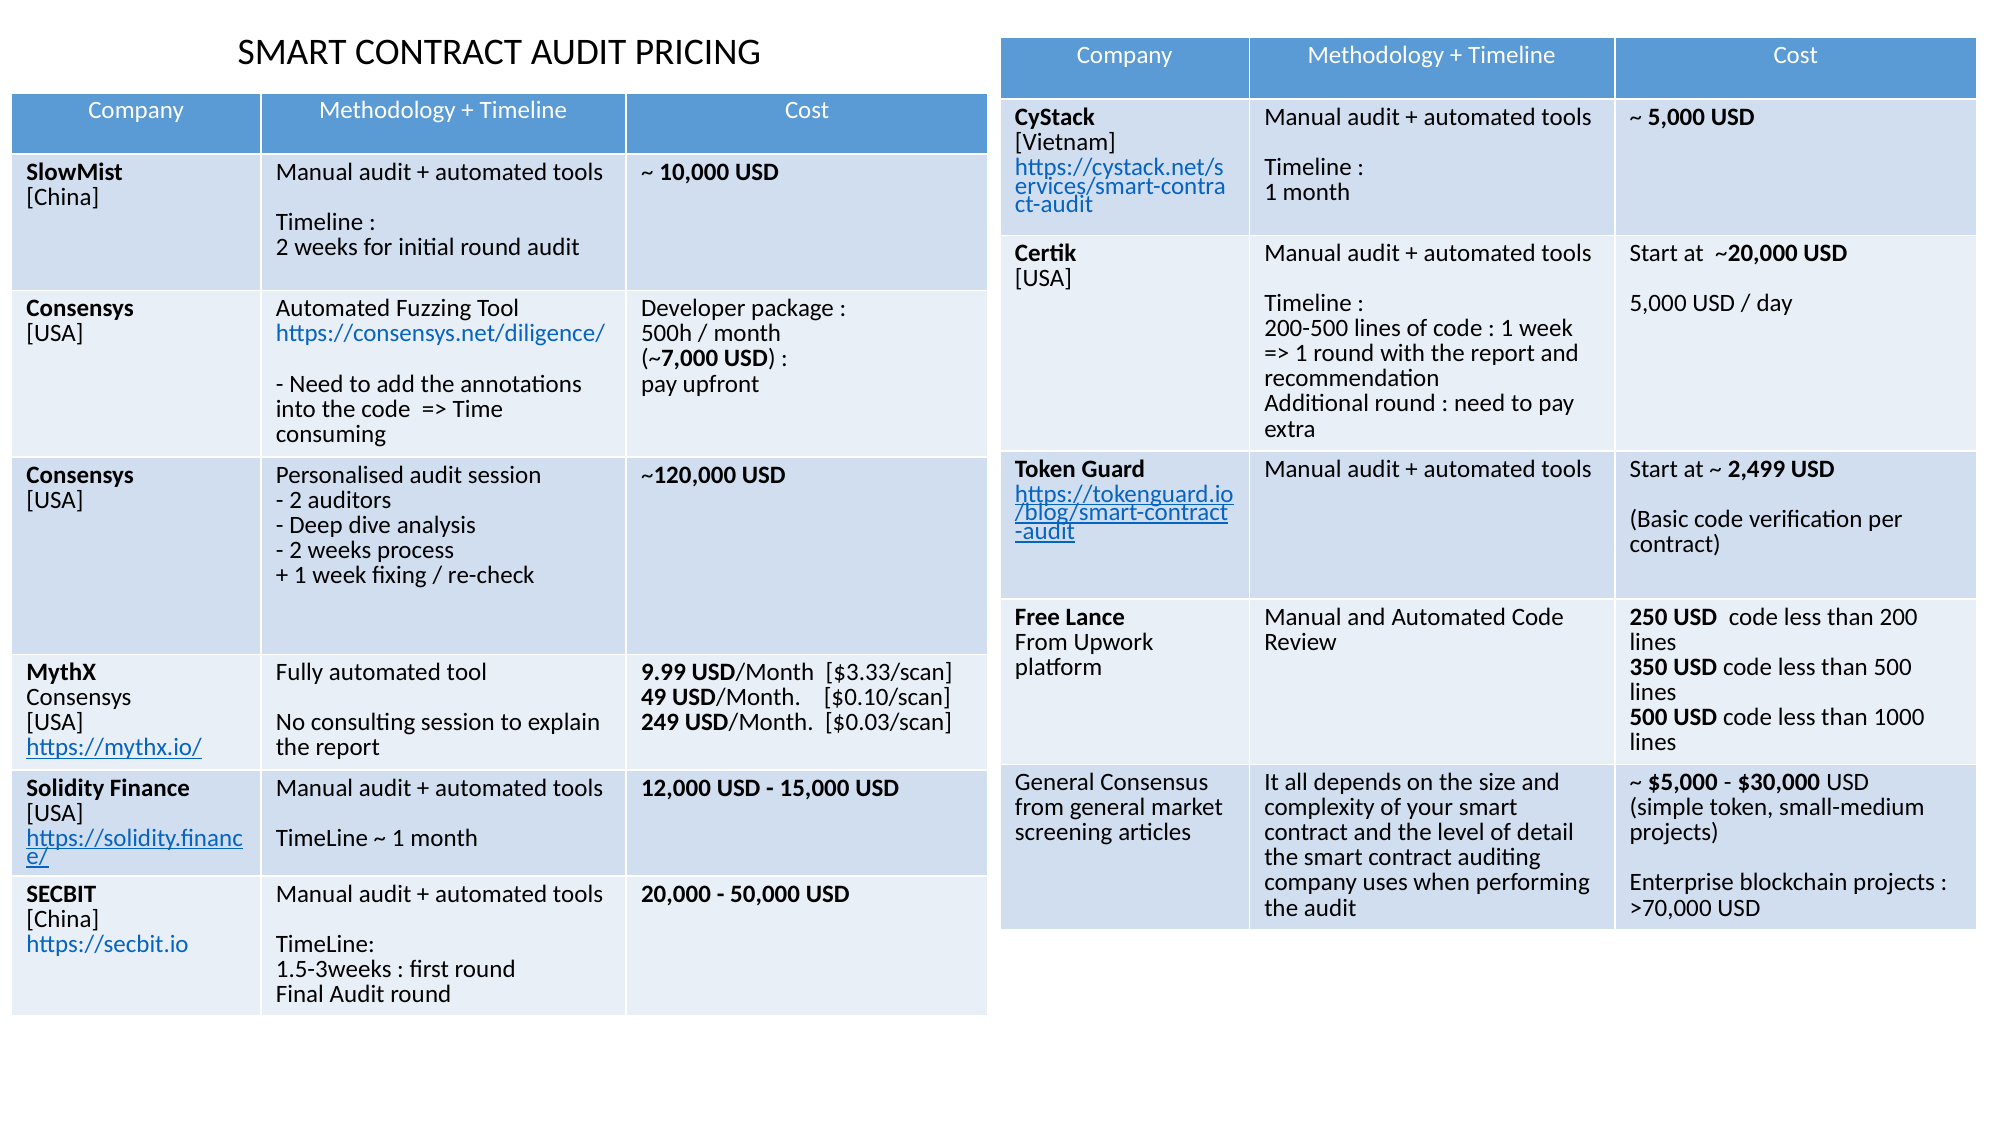

SMART CONTRACT AUDIT PRICING
| Company | Methodology + Timeline | Cost |
| --- | --- | --- |
| CyStack [Vietnam] https://cystack.net/services/smart-contract-audit | Manual audit + automated tools Timeline : 1 month | ~ 5,000 USD |
| Certik [USA] | Manual audit + automated tools Timeline :  200-500 lines of code : 1 week => 1 round with the report and recommendation Additional round : need to pay extra | Start at ~20,000 USD 5,000 USD / day |
| Token Guard https://tokenguard.io/blog/smart-contract-audit | Manual audit + automated tools | Start at ~ 2,499 USD (Basic code verification per contract) |
| Free Lance From Upwork platform | Manual and Automated Code Review | 250 USD code less than 200 lines 350 USD code less than 500 lines 500 USD code less than 1000 lines |
| General Consensus from general market screening articles | It all depends on the size and complexity of your smart contract and the level of detail the smart contract auditing company uses when performing the audit | ~ $5,000 - $30,000 USD (simple token, small-medium projects) Enterprise blockchain projects : >70,000 USD |
| Company | Methodology + Timeline | Cost |
| --- | --- | --- |
| SlowMist [China] | Manual audit + automated tools Timeline : 2 weeks for initial round audit | ~ 10,000 USD |
| Consensys [USA] | Automated Fuzzing Tool https://consensys.net/diligence/ - Need to add the annotations into the code => Time consuming | Developer package : 500h / month (~7,000 USD) : pay upfront |
| Consensys [USA] | Personalised audit session  - 2 auditors - Deep dive analysis - 2 weeks process + 1 week fixing / re-check | ~120,000 USD |
| MythX Consensys [USA] https://mythx.io/ | Fully automated tool No consulting session to explain the report | 9.99 USD/Month [$3.33/scan] 49 USD/Month. [$0.10/scan] 249 USD/Month. [$0.03/scan] |
| Solidity Finance [USA] https://solidity.finance/ | Manual audit + automated tools TimeLine ~ 1 month | 12,000 USD - 15,000 USD |
| SECBIT [China] https://secbit.io | Manual audit + automated tools TimeLine: 1.5-3weeks : first round Final Audit round | 20,000 - 50,000 USD |